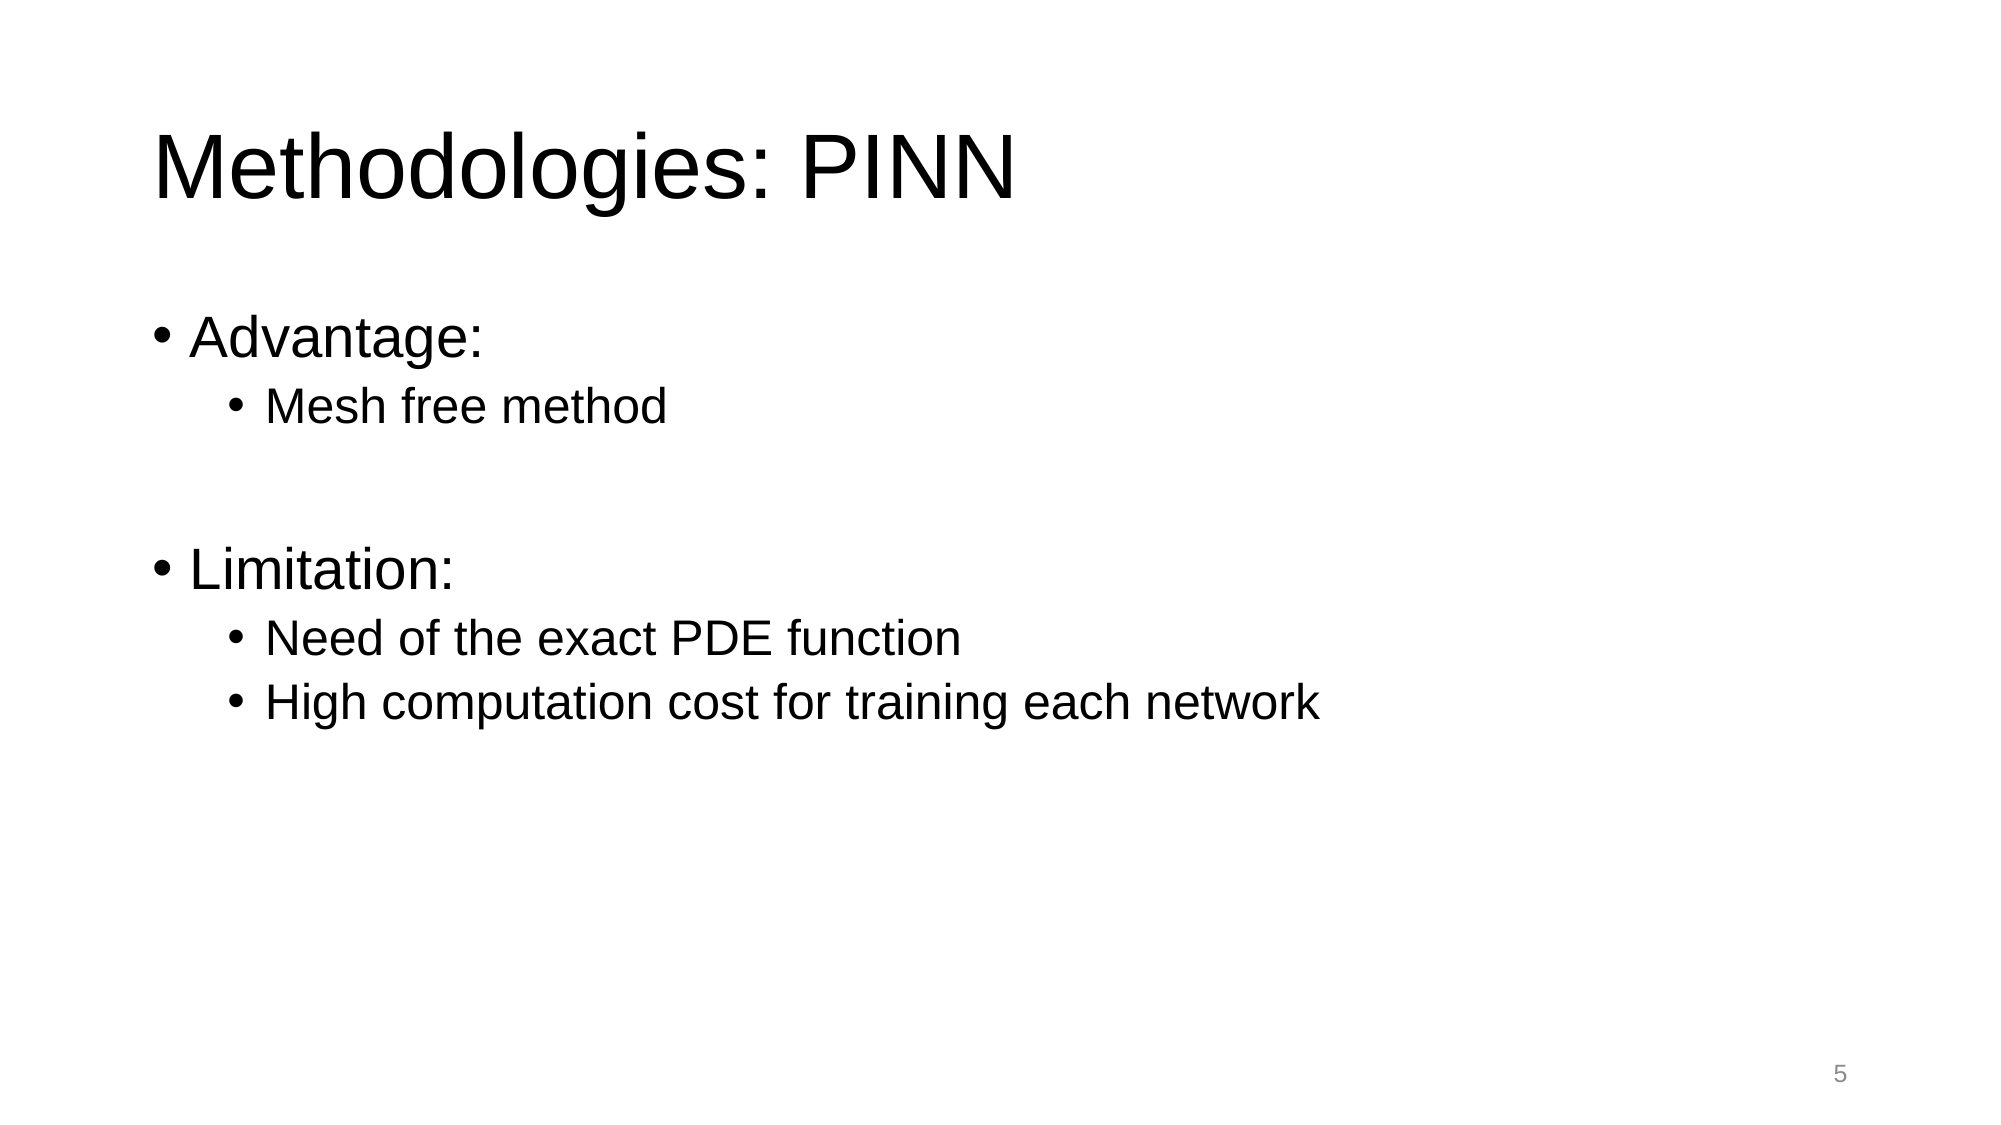

# Methodologies: PINN
Advantage:
Mesh free method

Limitation:
Need of the exact PDE function
High computation cost for training each network

5